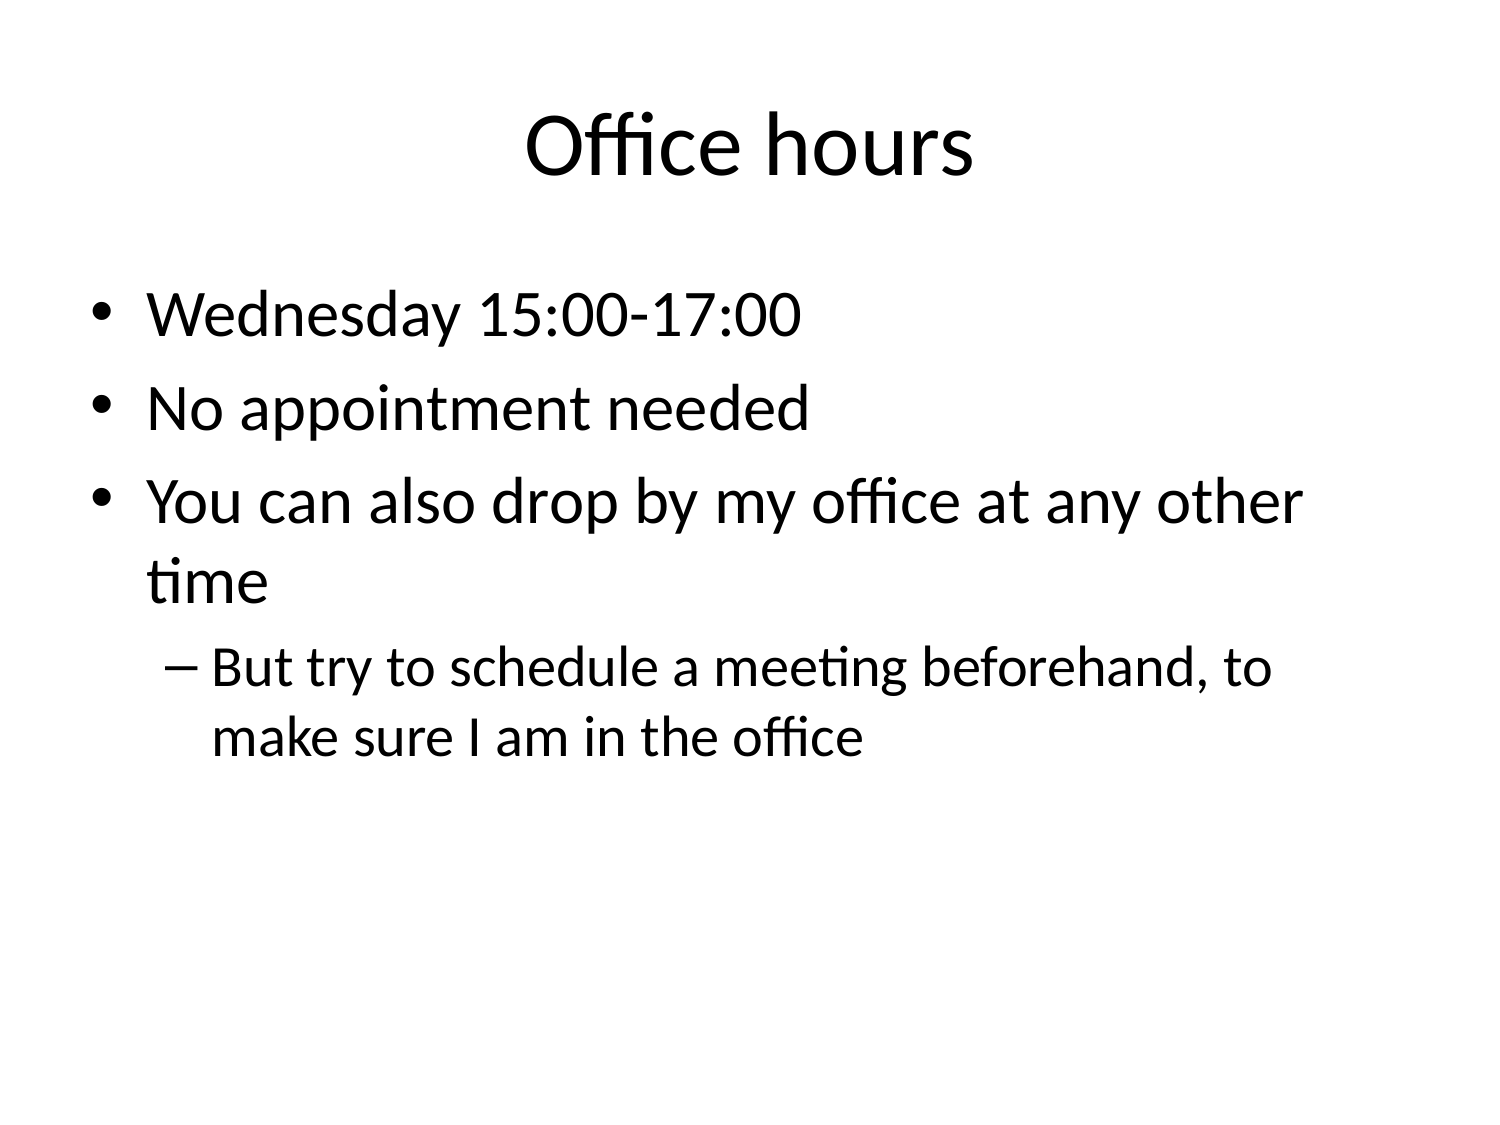

# Office hours
Wednesday 15:00-17:00
No appointment needed
You can also drop by my office at any other time
But try to schedule a meeting beforehand, to make sure I am in the office